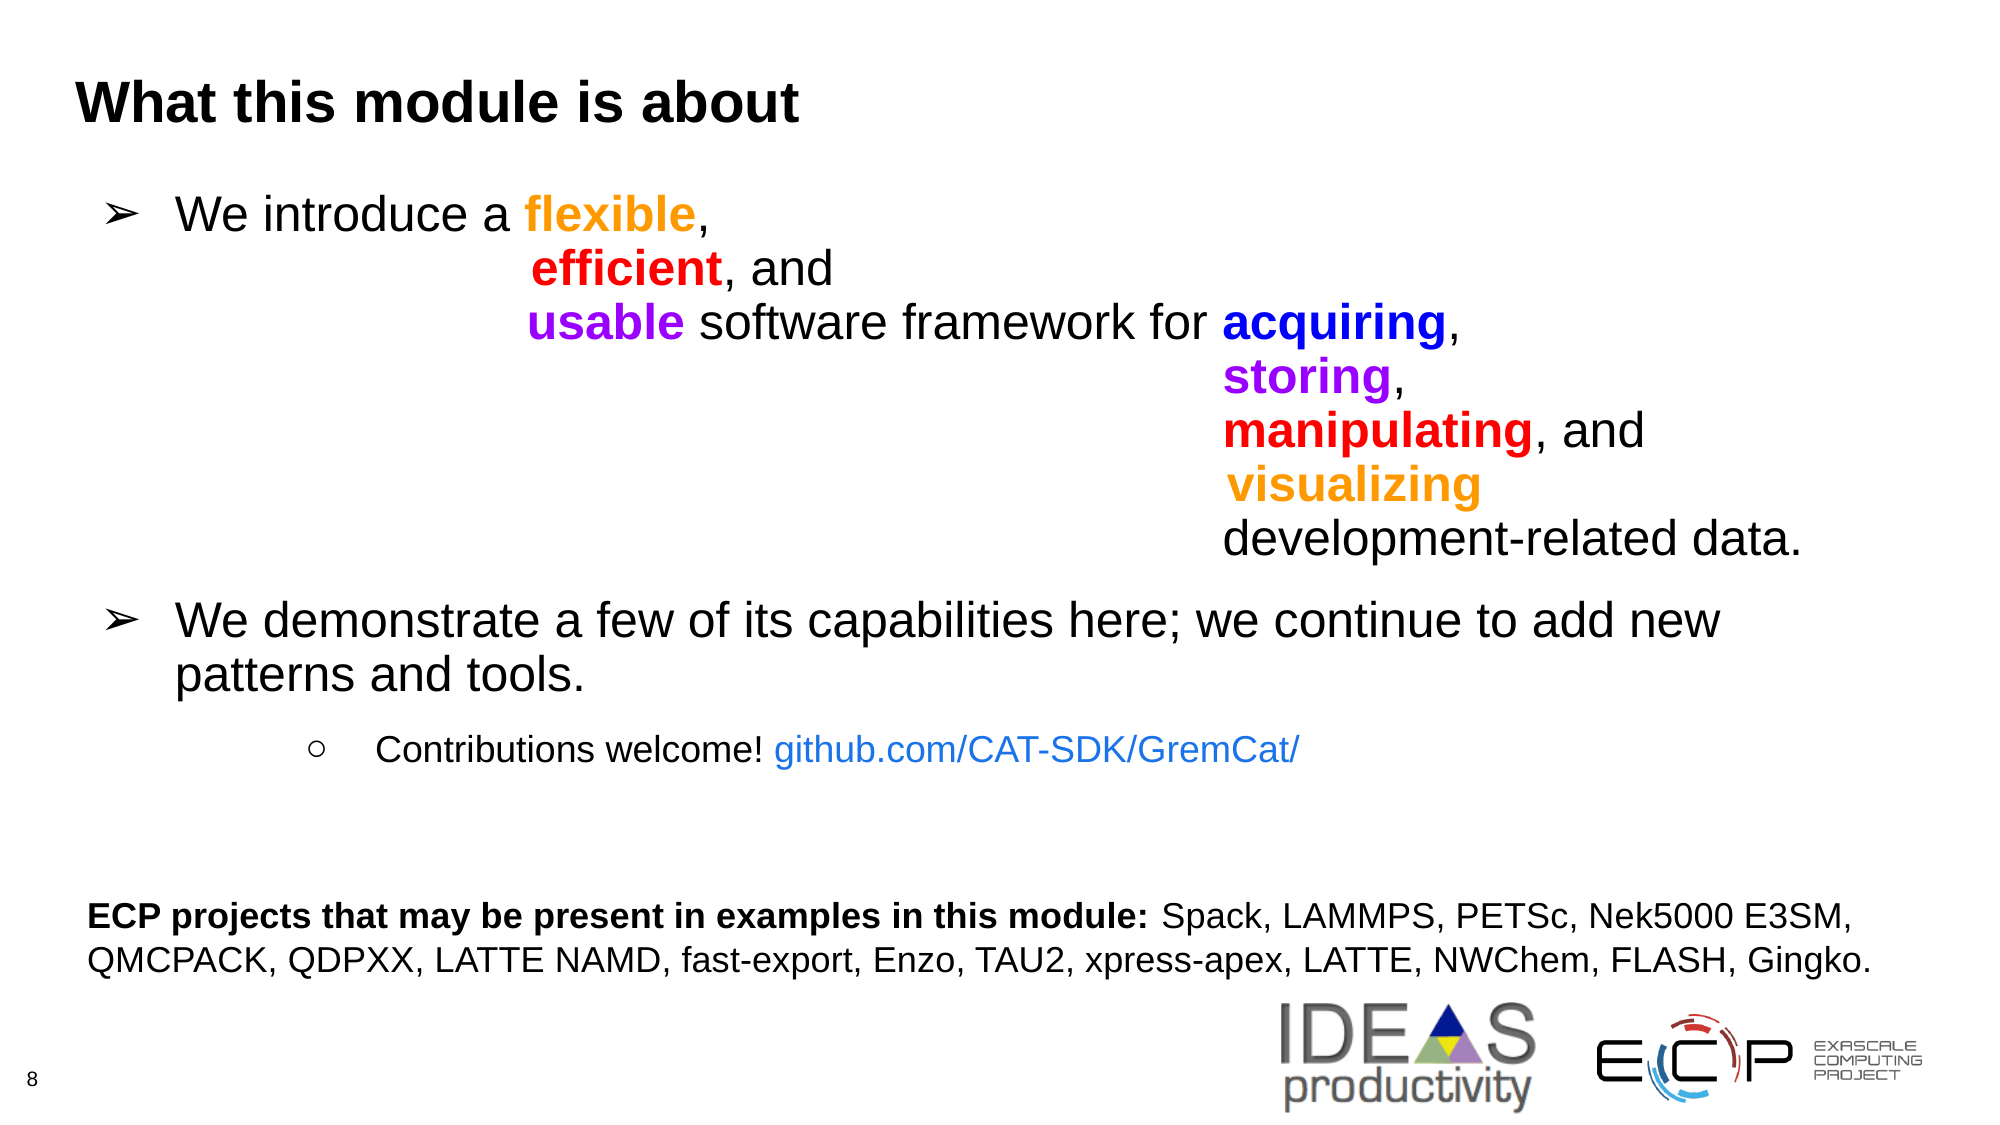

# What this module is about
We introduce a flexible,
    efficient, and
                  usable software framework for acquiring,
  			       storing,
  			       manipulating, and
  		                  visualizing
  			       development-related data.
We demonstrate a few of its capabilities here; we continue to add new patterns and tools.
Contributions welcome! github.com/CAT-SDK/GremCat/

ECP projects that may be present in examples in this module: Spack, LAMMPS, PETSc, Nek5000 E3SM, QMCPACK, QDPXX, LATTE NAMD, fast-export, Enzo, TAU2, xpress-apex, LATTE, NWChem, FLASH, Gingko.